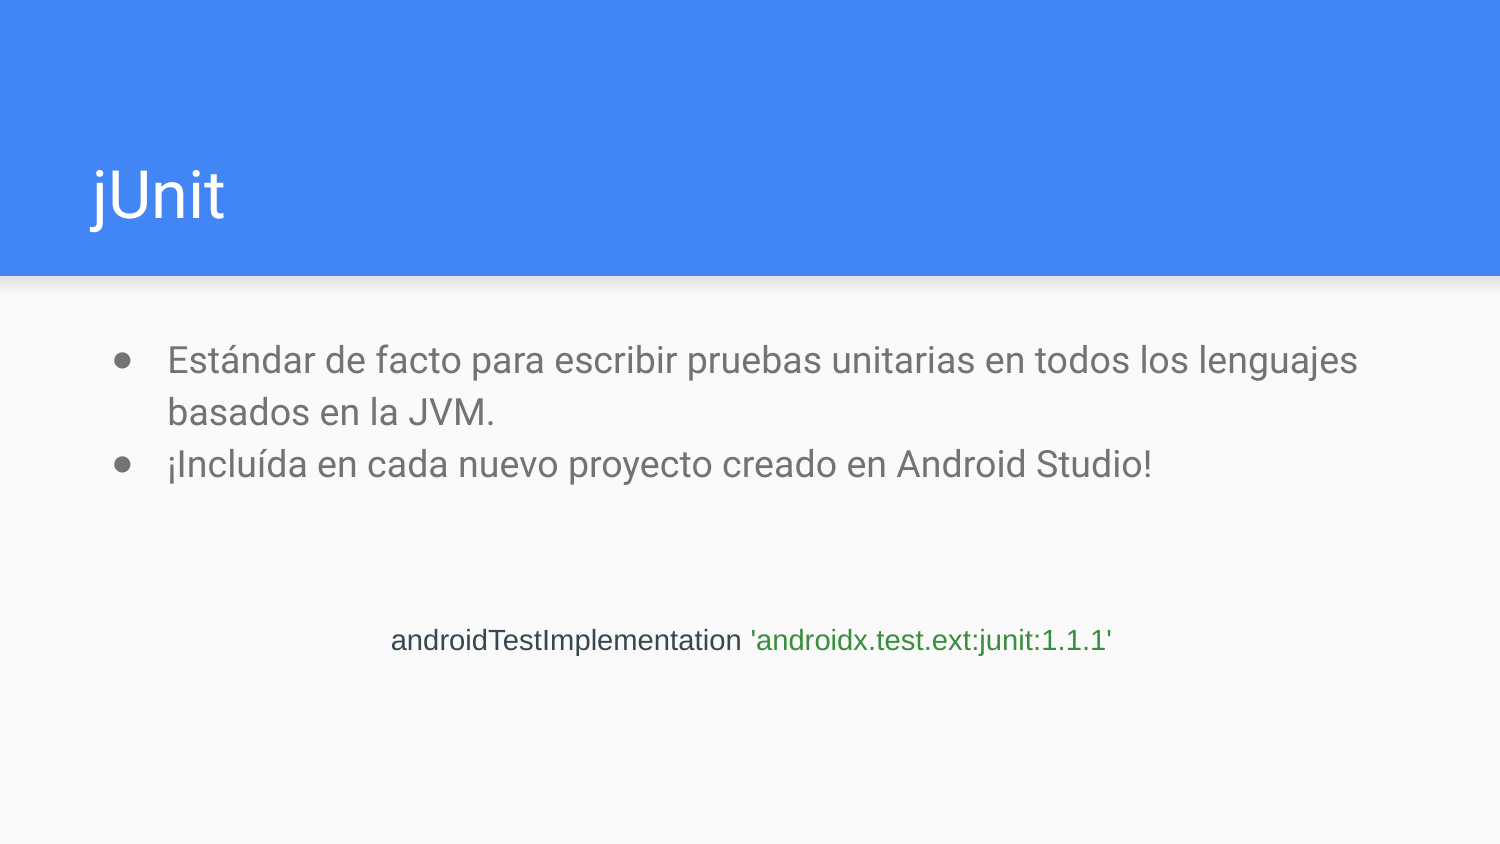

# jUnit
Estándar de facto para escribir pruebas unitarias en todos los lenguajes basados en la JVM.
¡Incluída en cada nuevo proyecto creado en Android Studio!

androidTestImplementation 'androidx.test.ext:junit:1.1.1'